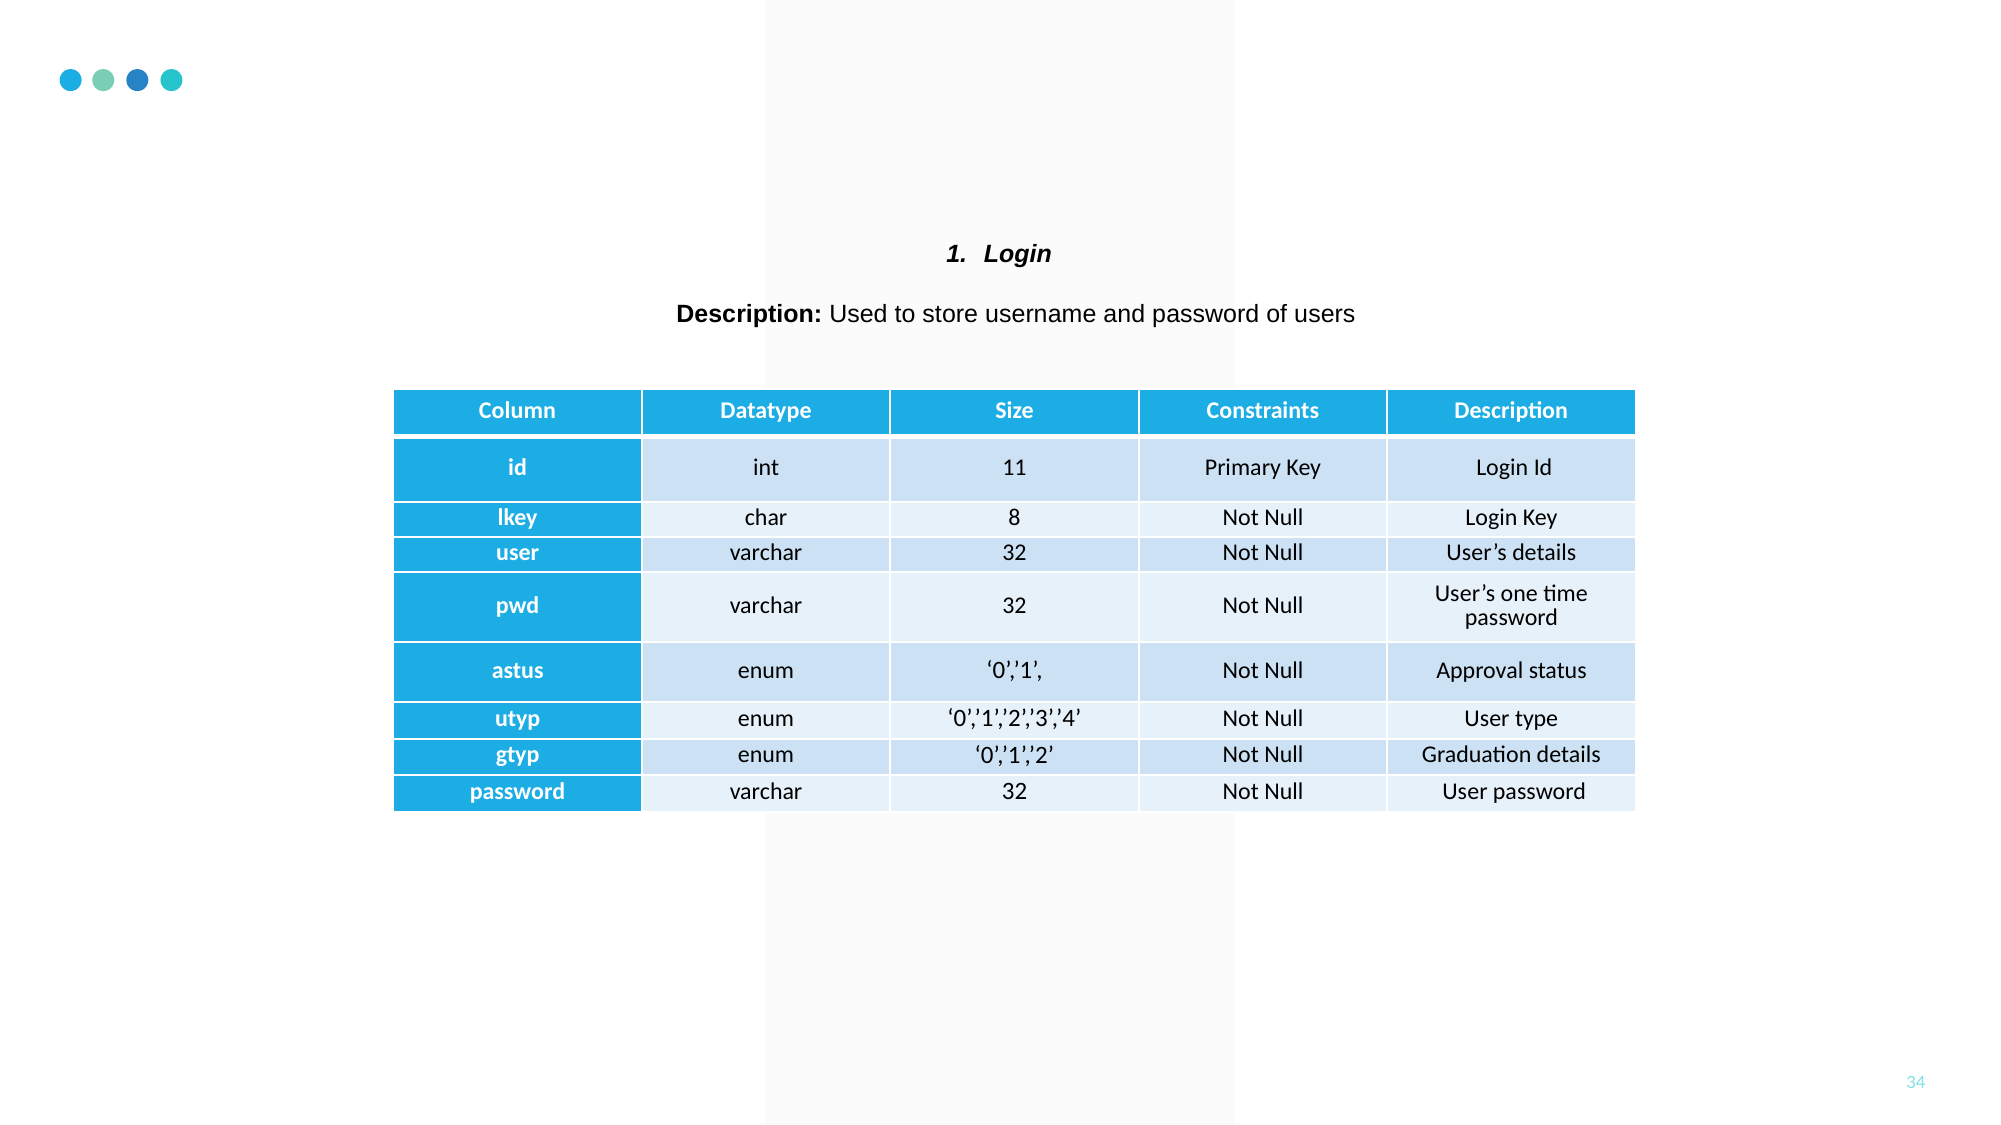

Login

     Description: Used to store username and password of users

| Column | Datatype | Size | Constraints | Description |
| --- | --- | --- | --- | --- |
| id | int | 11 | Primary Key | Login Id |
| lkey | char | 8 | Not Null | Login Key |
| user | varchar | 32 | Not Null | User’s details |
| pwd | varchar | 32 | Not Null | User’s one time password |
| astus | enum | ‘0’,’1’, | Not Null | Approval status |
| utyp | enum | ‘0’,’1’,’2’,’3’,’4’ | Not Null | User type |
| gtyp | enum | ‘0’,’1’,’2’ | Not Null | Graduation details |
| password | varchar | 32 | Not Null | User password |
34